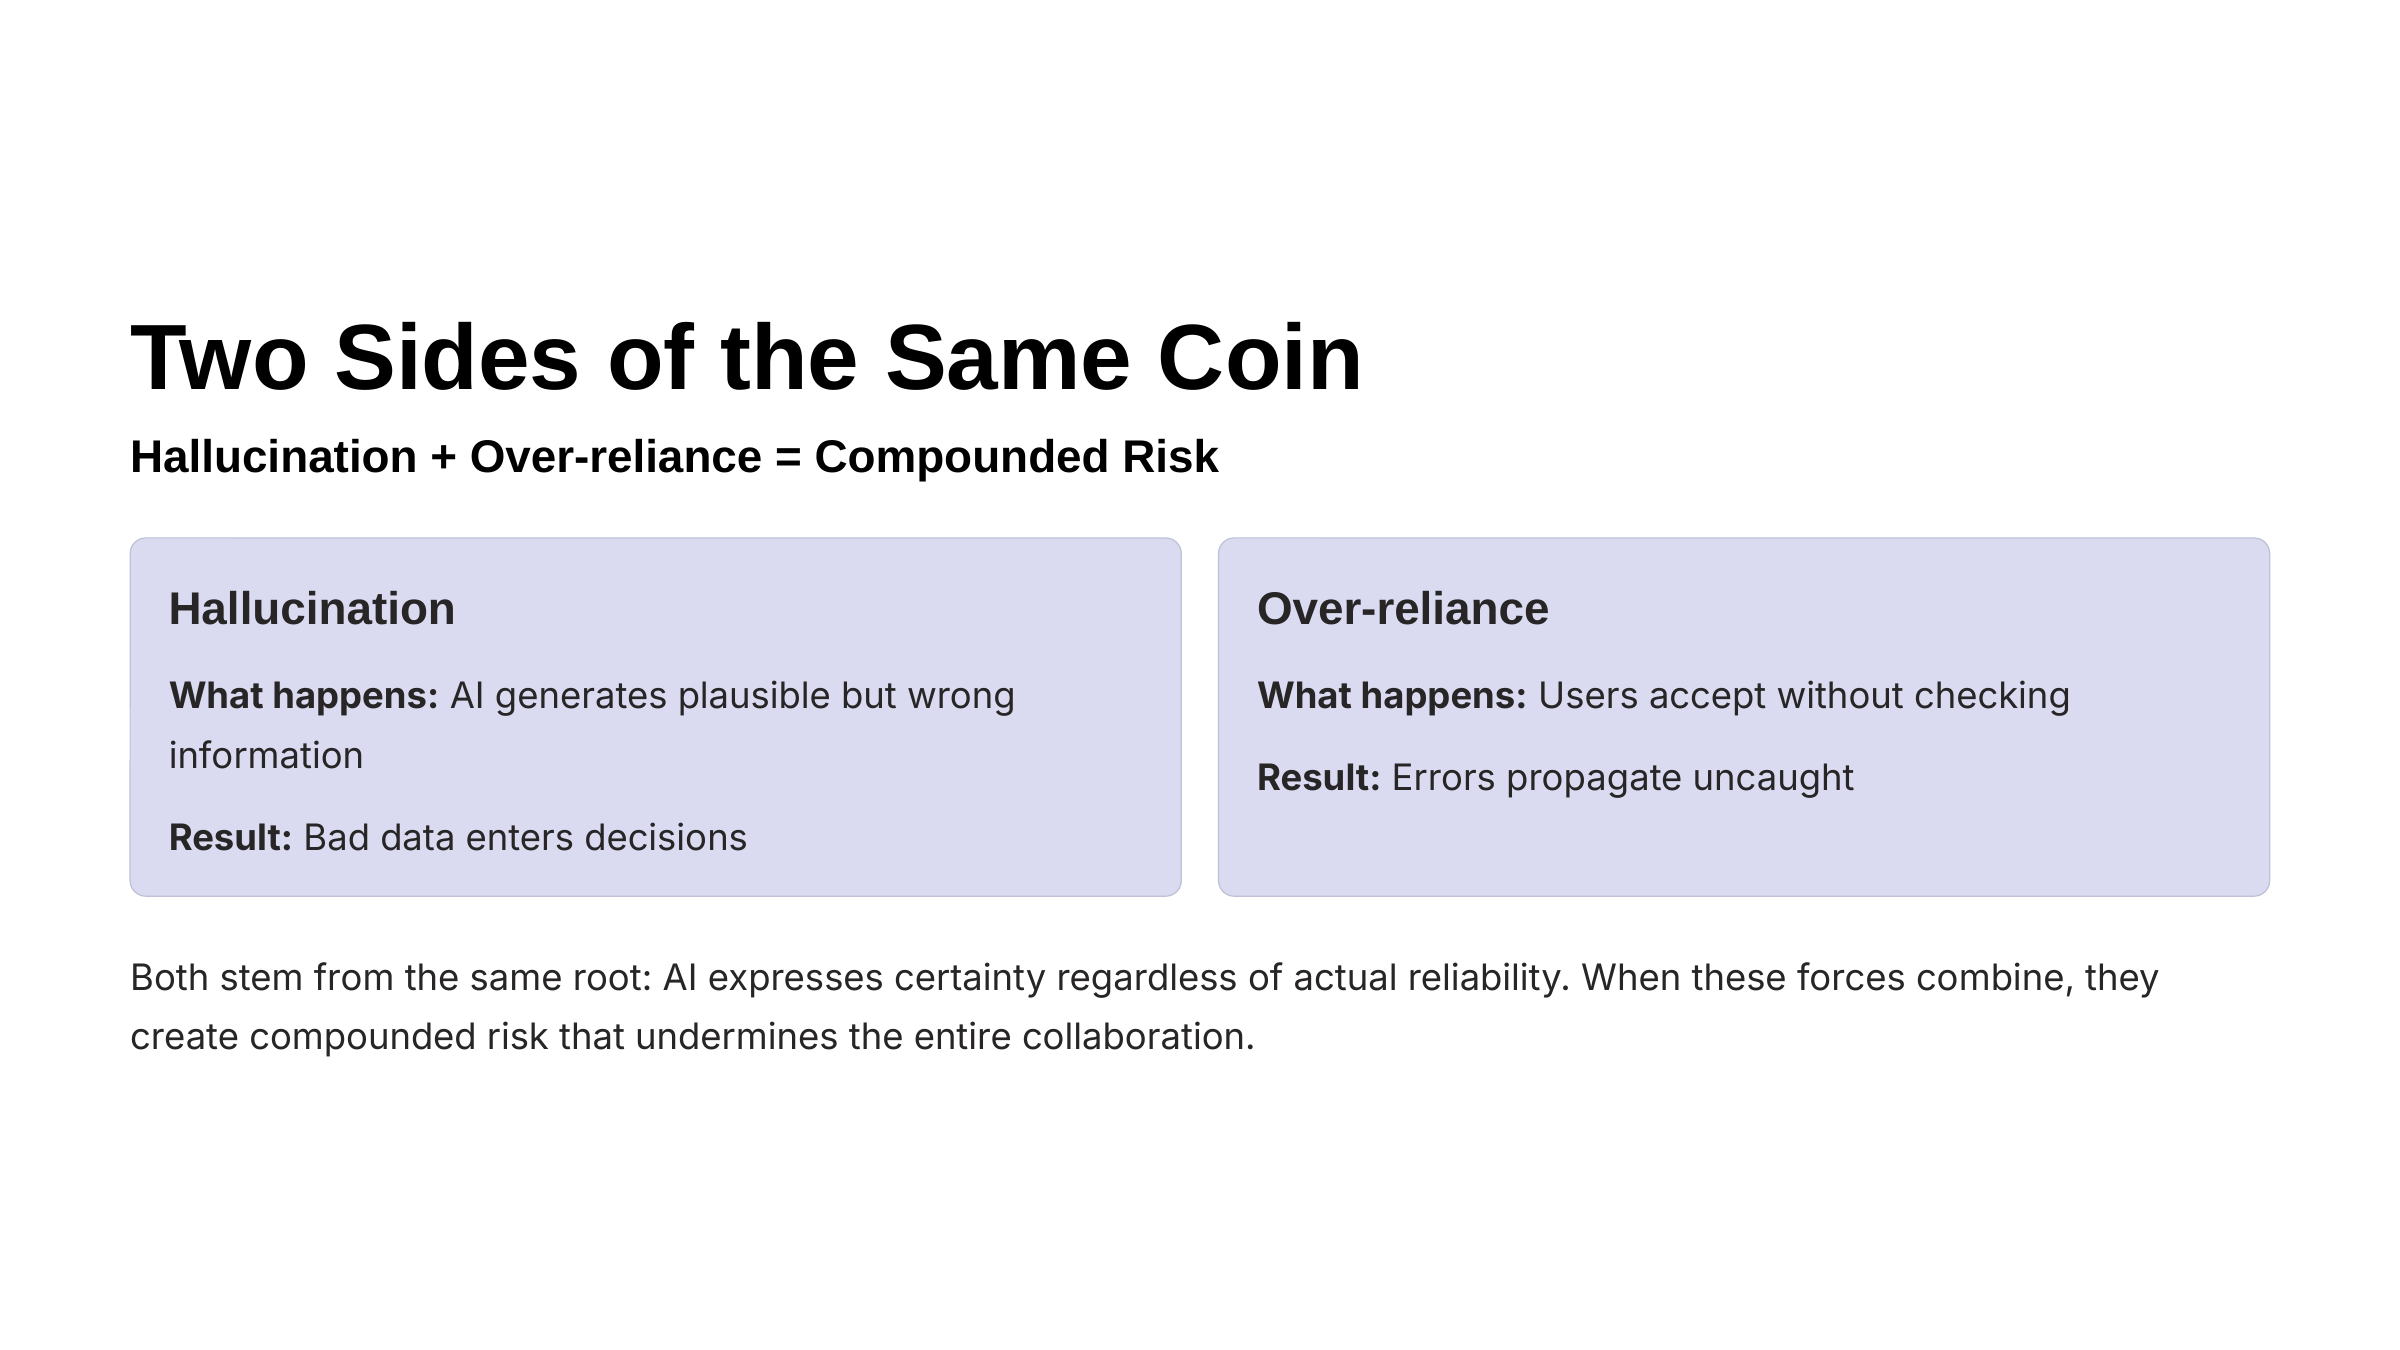

Two Sides of the Same Coin
Hallucination + Over-reliance = Compounded Risk

Hallucination
Over-reliance
What happens: AI generates plausible but wrong information
What happens: Users accept without checking
Result: Errors propagate uncaught
Result: Bad data enters decisions
Both stem from the same root: AI expresses certainty regardless of actual reliability. When these forces combine, they create compounded risk that undermines the entire collaboration.